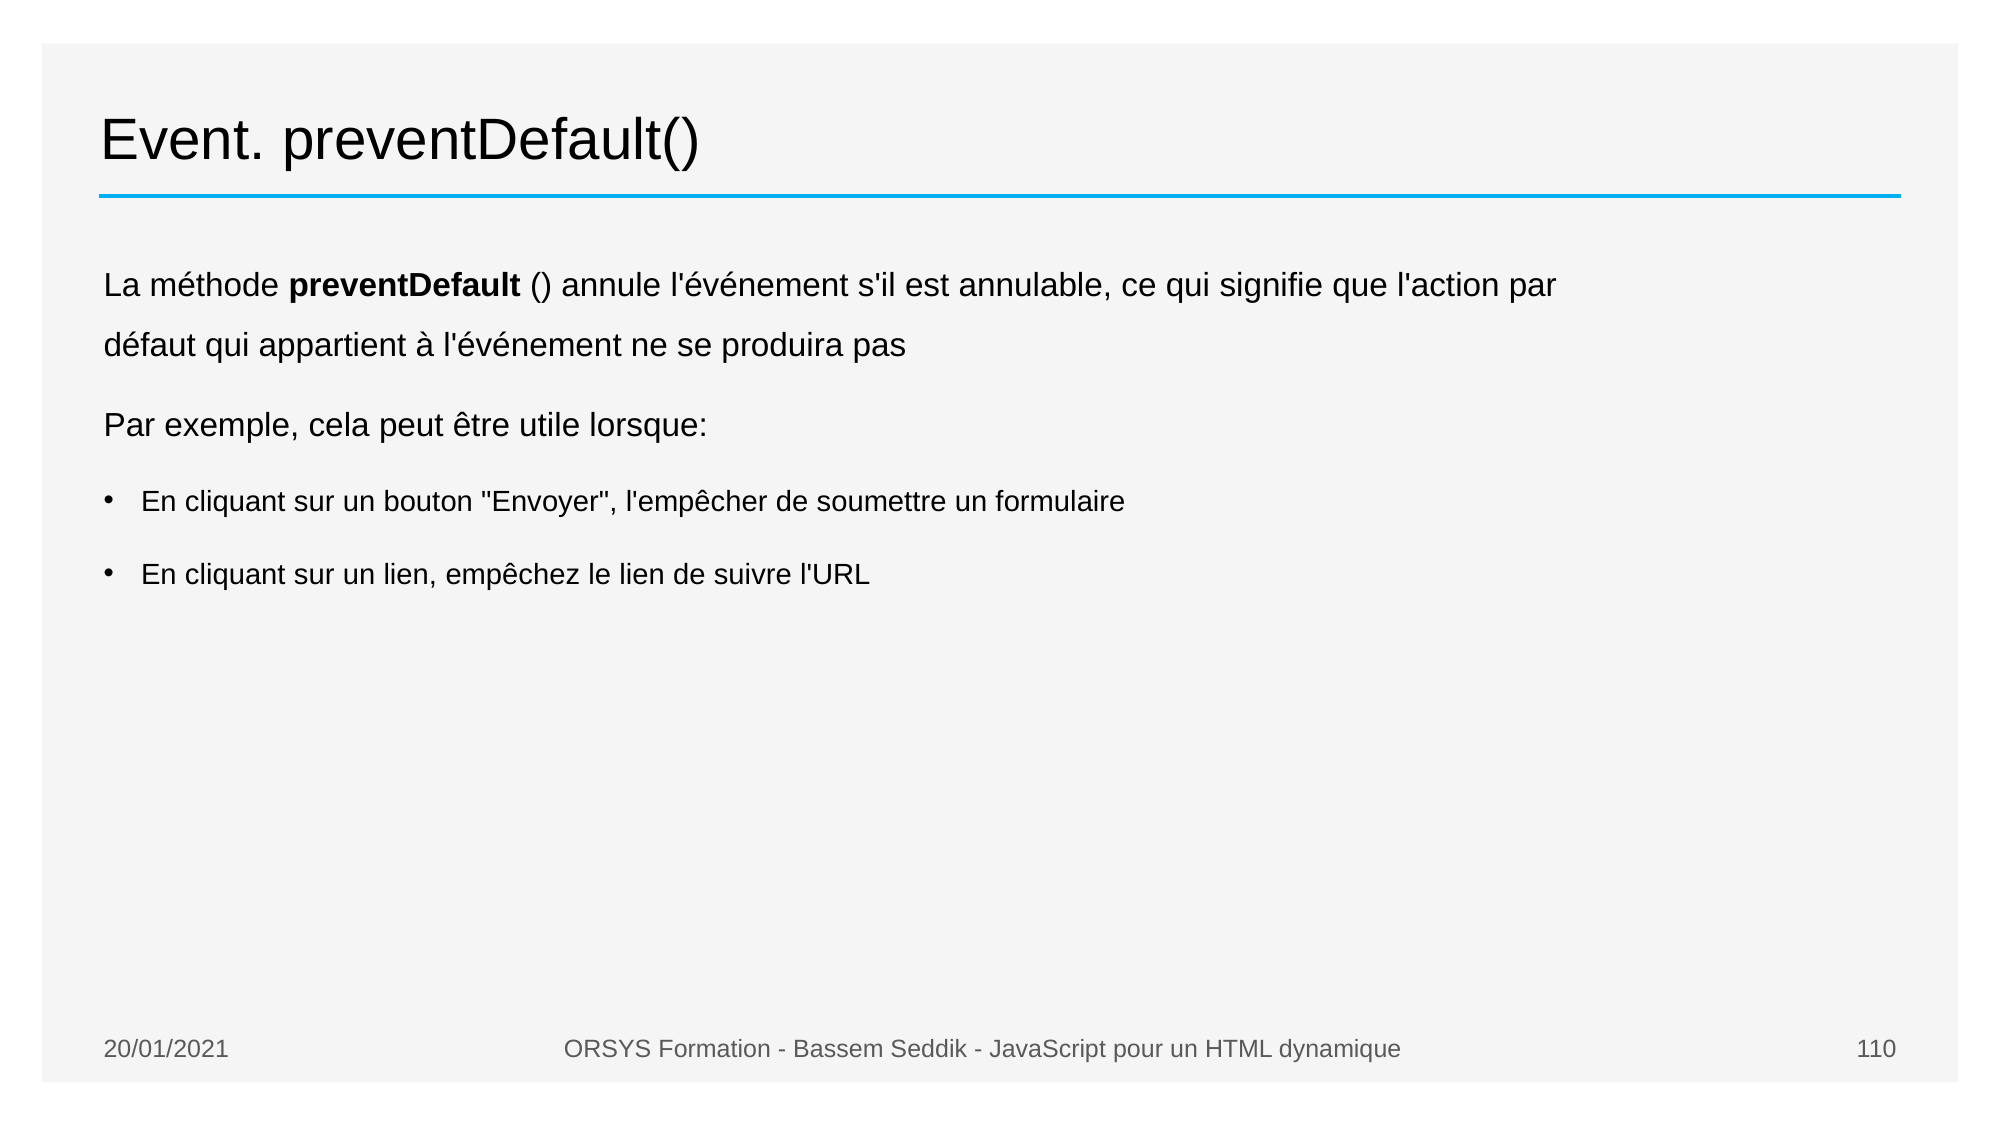

# Event. preventDefault()
La méthode preventDefault () annule l'événement s'il est annulable, ce qui signifie que l'action par défaut qui appartient à l'événement ne se produira pas
Par exemple, cela peut être utile lorsque:
En cliquant sur un bouton "Envoyer", l'empêcher de soumettre un formulaire
En cliquant sur un lien, empêchez le lien de suivre l'URL
20/01/2021
ORSYS Formation - Bassem Seddik - JavaScript pour un HTML dynamique
110